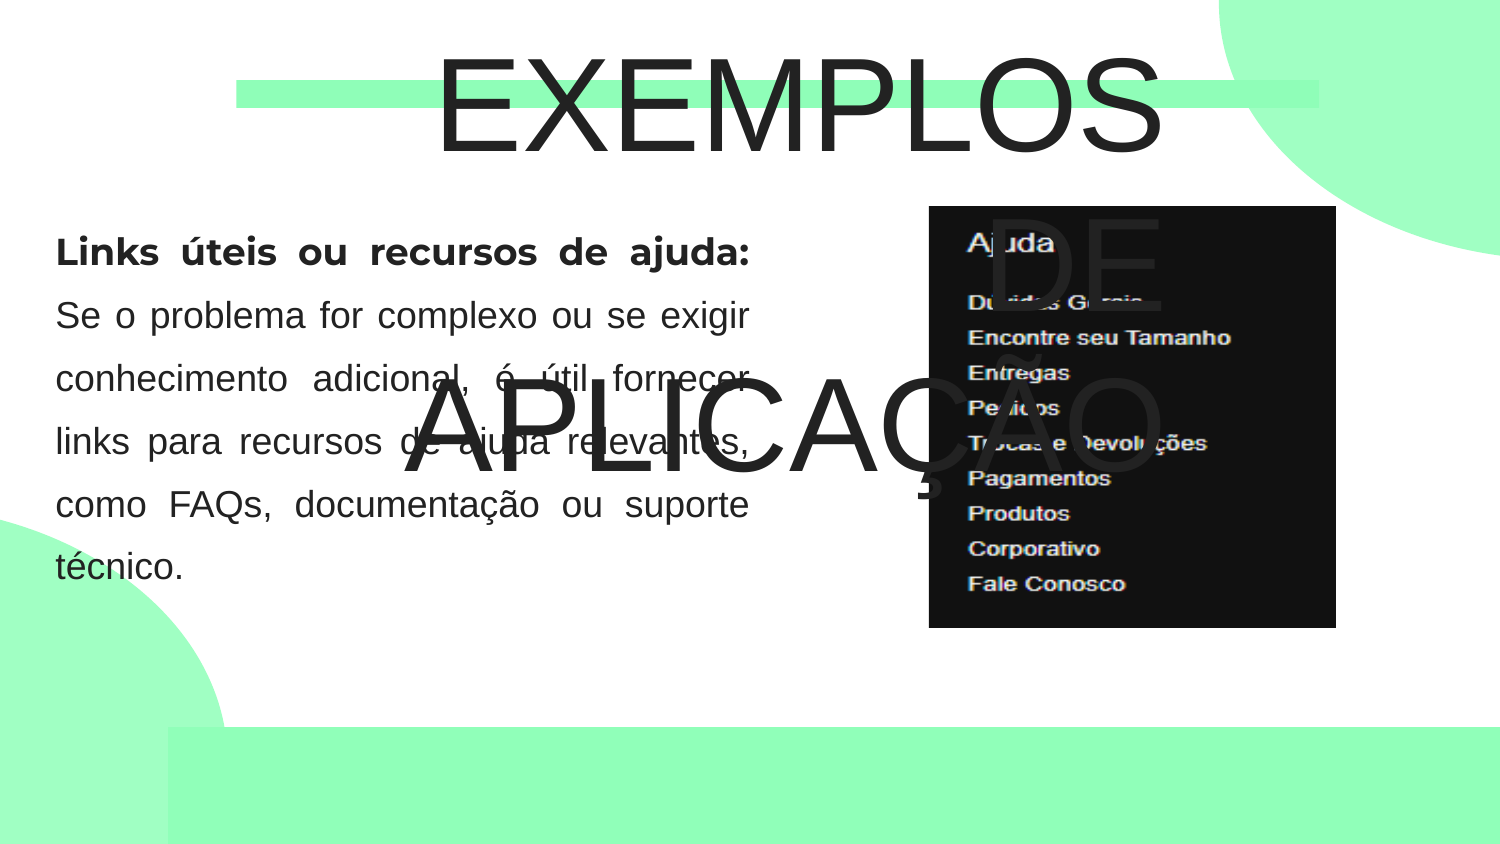

EXEMPLOS DE APLICAÇÃO

Links úteis ou recursos de ajuda: Se o problema for complexo ou se exigir conhecimento adicional, é útil fornecer links para recursos de ajuda relevantes, como FAQs, documentação ou suporte técnico.